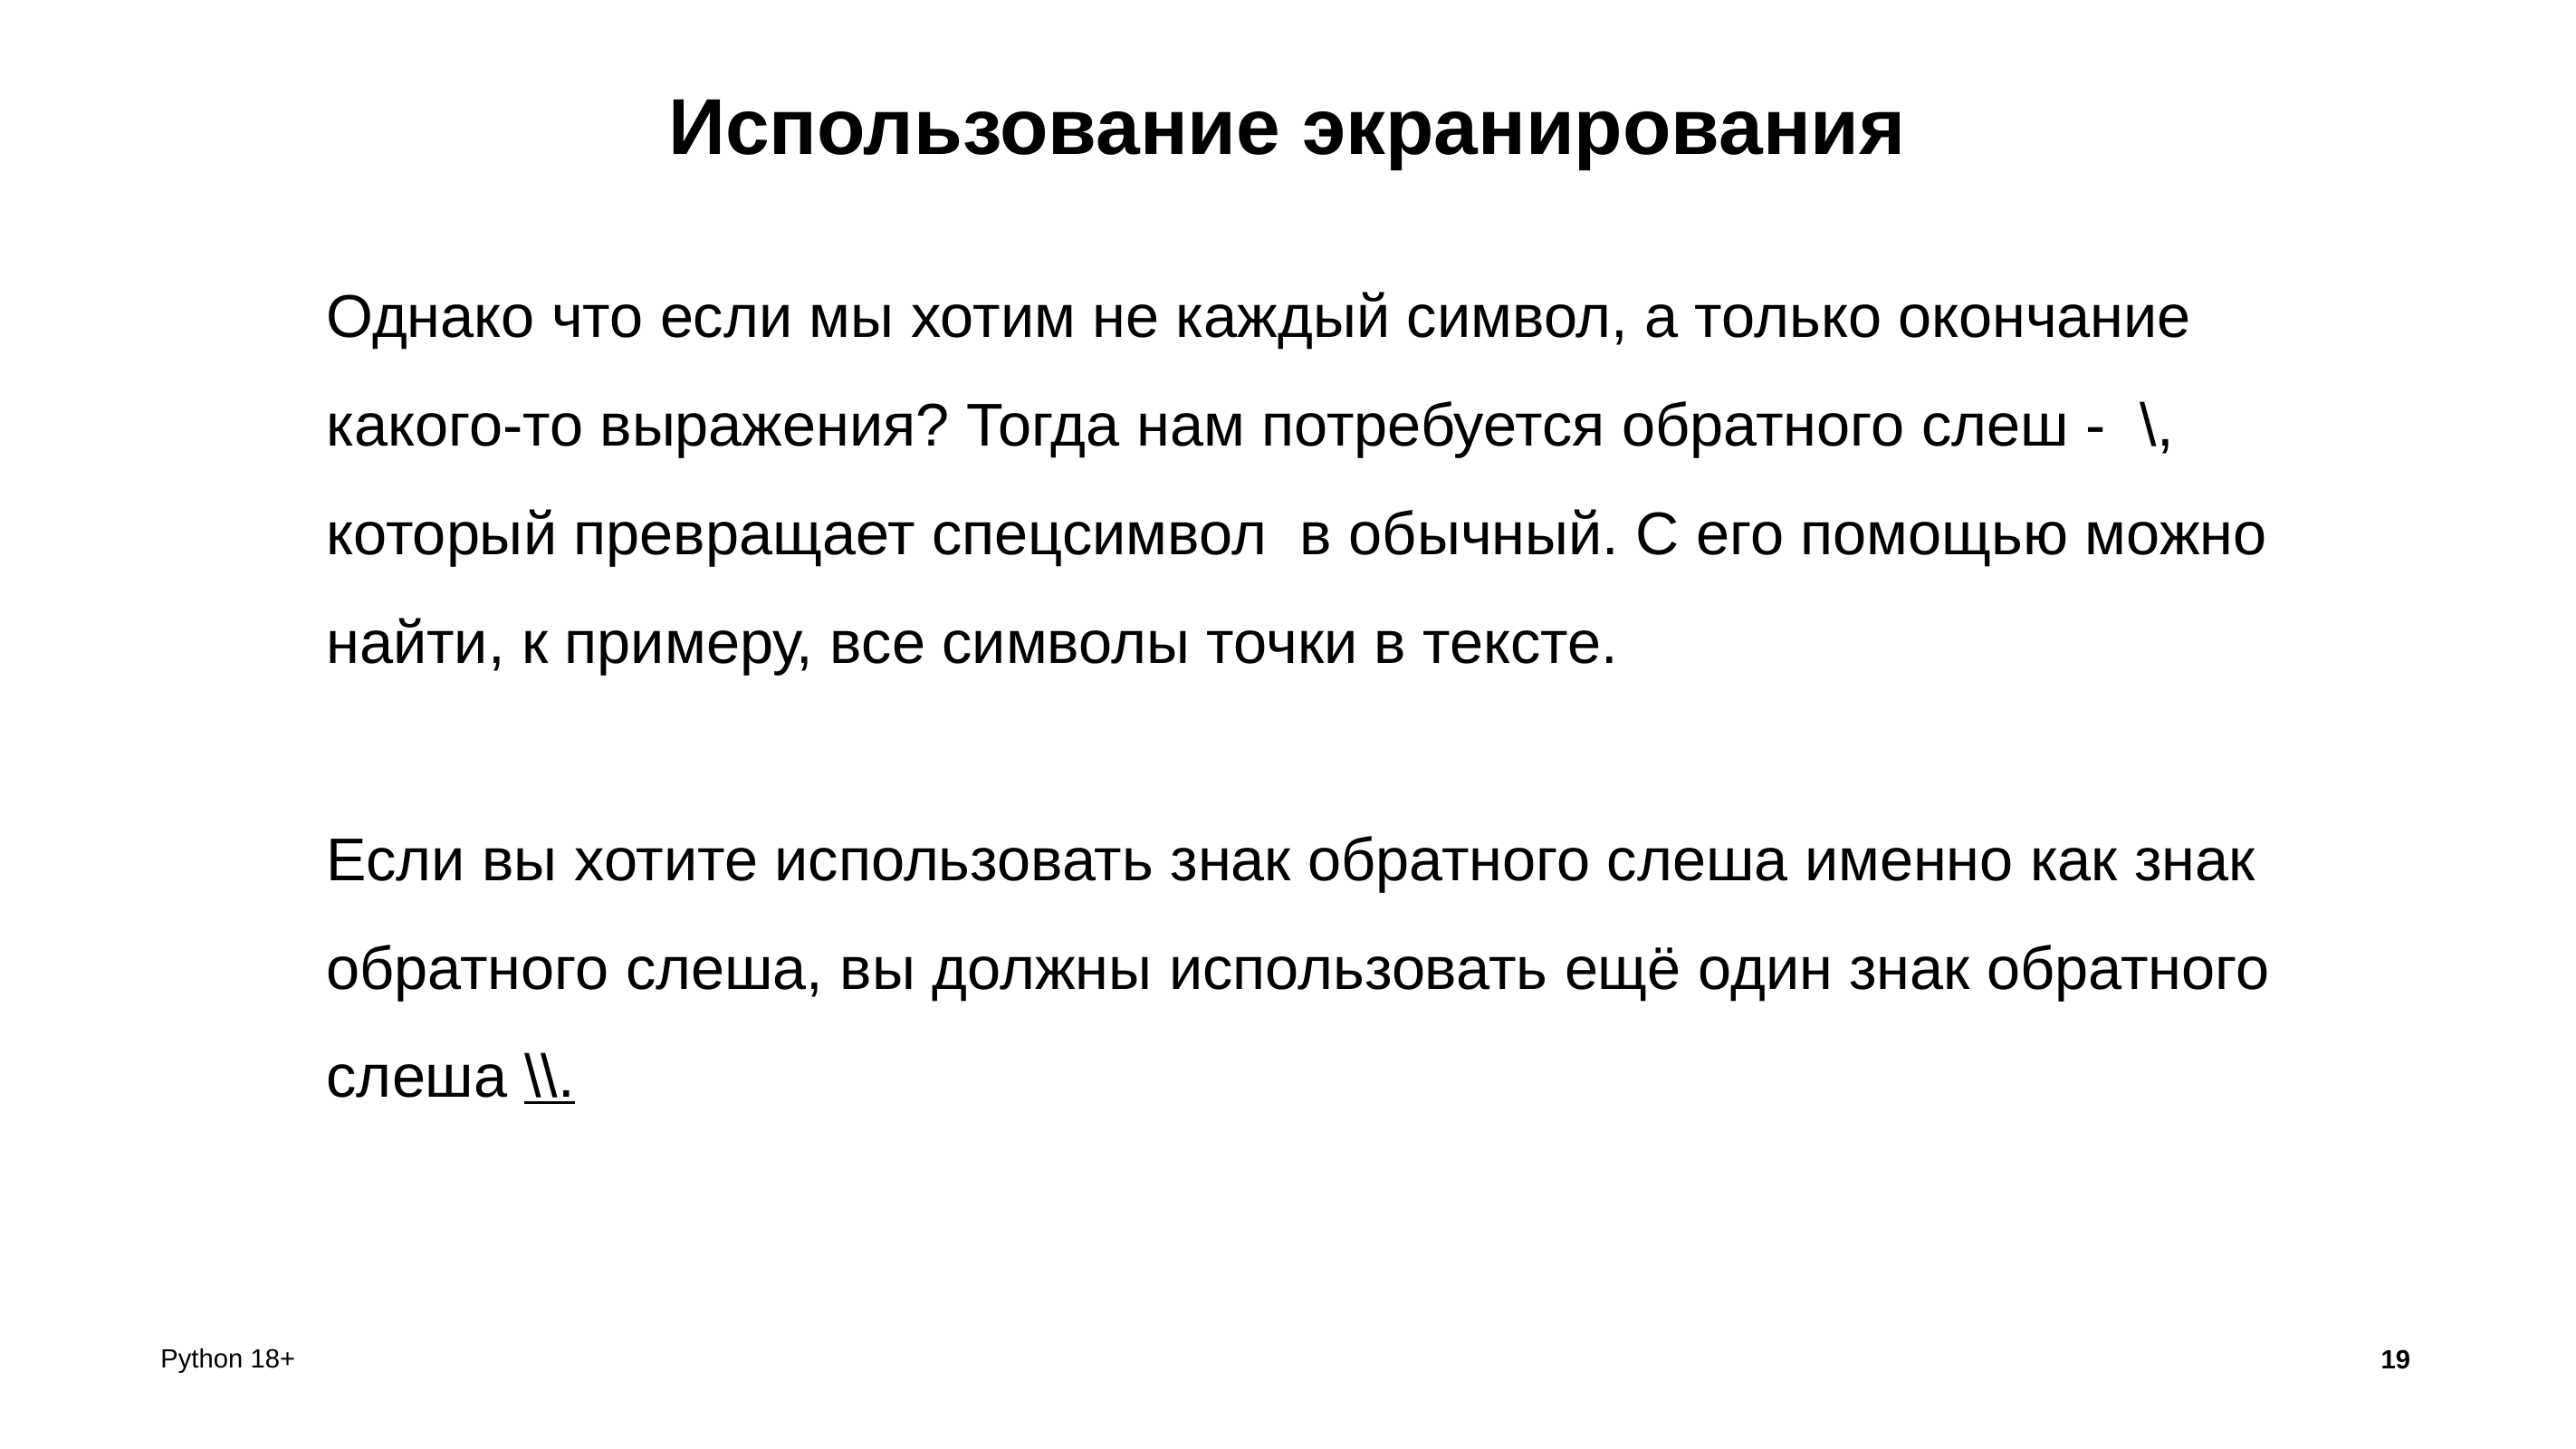

# Использование экранирования
Однако что если мы хотим не каждый символ, а только окончание какого-то выражения? Тогда нам потребуется обратного слеш -  \, который превращает спецсимвол  в обычный. С его помощью можно найти, к примеру, все символы точки в тексте.

Если вы хотите использовать знак обратного слеша именно как знак обратного слеша, вы должны использовать ещё один знак обратного слеша \\.

19
Python 18+